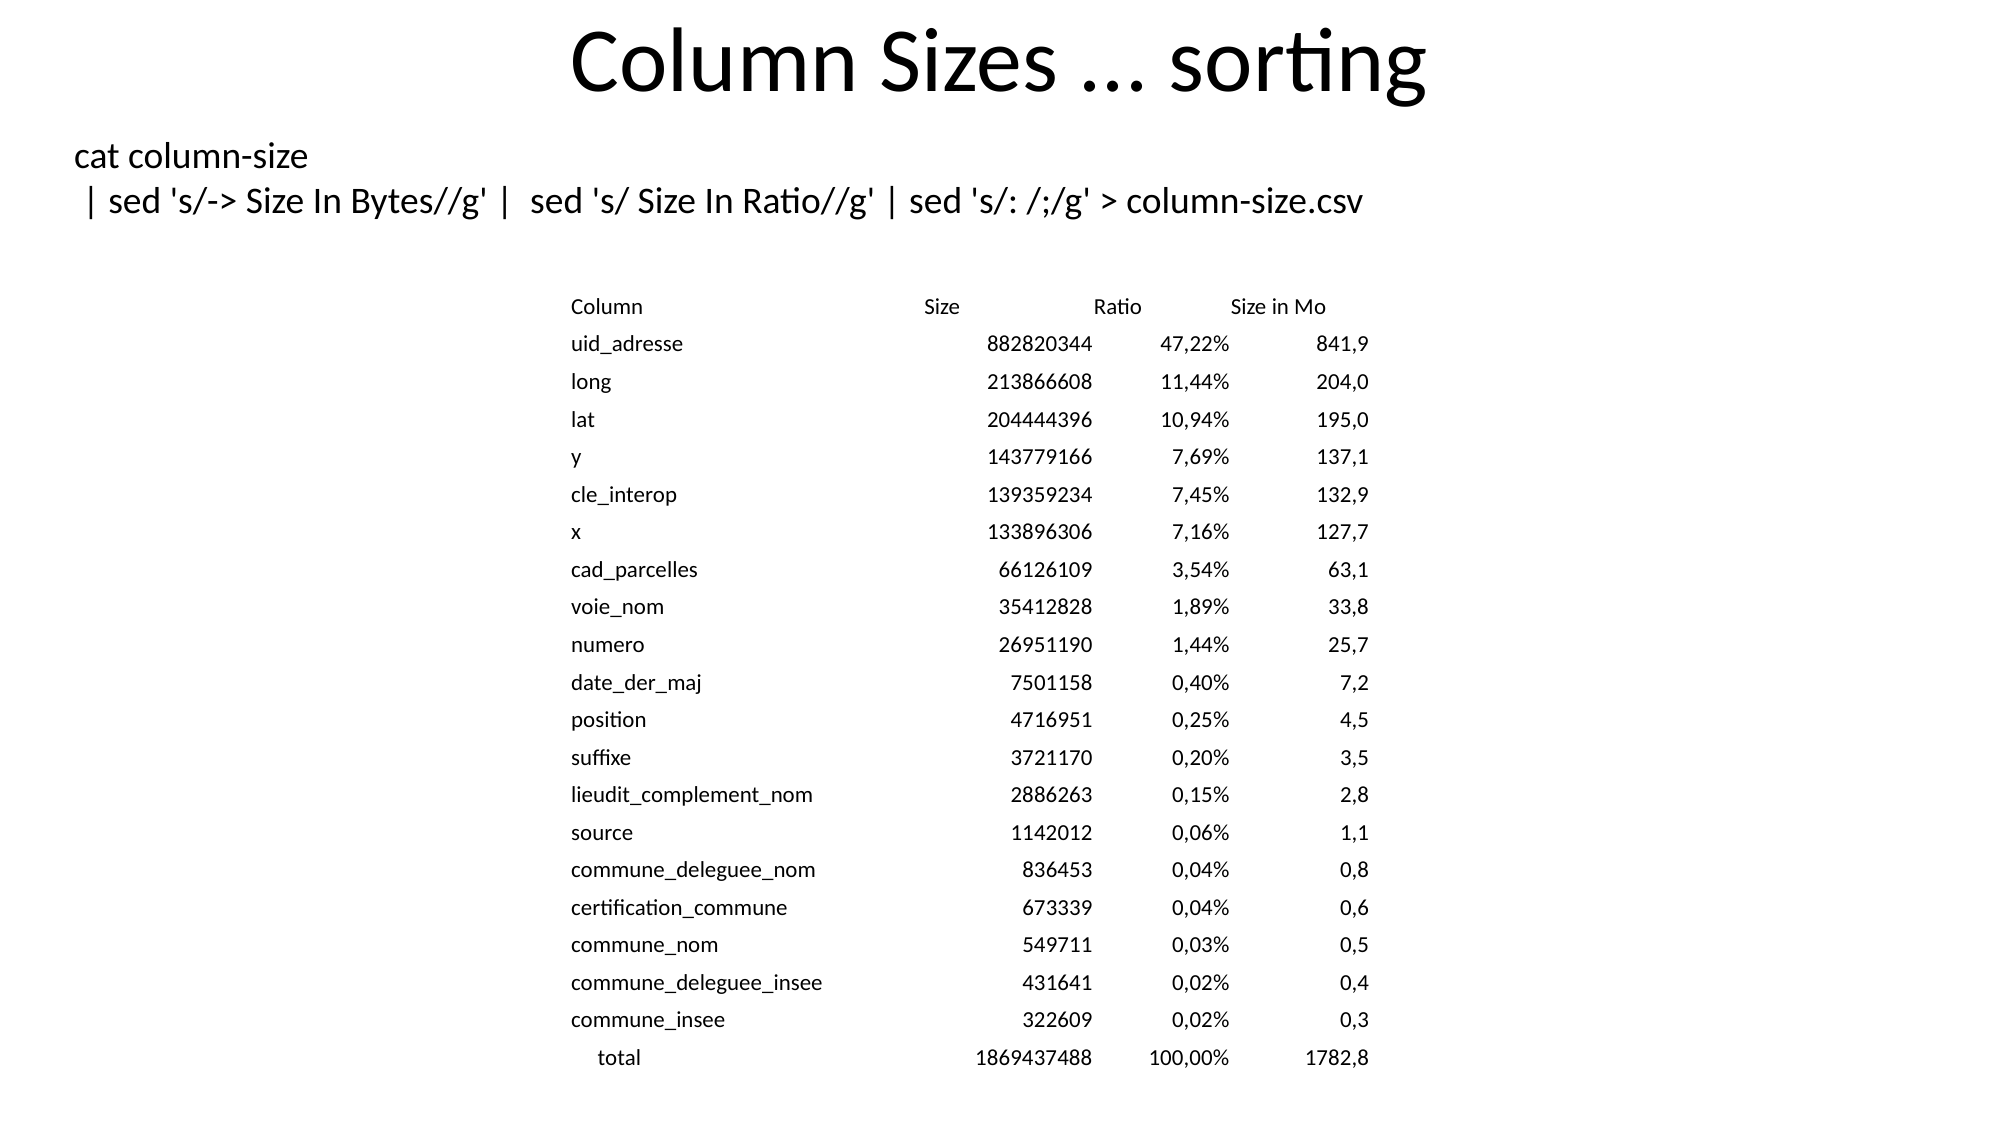

# Column Sizes ... sorting
cat column-size
 | sed 's/-> Size In Bytes//g' |  sed 's/ Size In Ratio//g' | sed 's/: /;/g' > column-size.csv
| Column | Size | Ratio | Size in Mo |
| --- | --- | --- | --- |
| uid\_adresse | 882820344 | 47,22% | 841,9 |
| long | 213866608 | 11,44% | 204,0 |
| lat | 204444396 | 10,94% | 195,0 |
| y | 143779166 | 7,69% | 137,1 |
| cle\_interop | 139359234 | 7,45% | 132,9 |
| x | 133896306 | 7,16% | 127,7 |
| cad\_parcelles | 66126109 | 3,54% | 63,1 |
| voie\_nom | 35412828 | 1,89% | 33,8 |
| numero | 26951190 | 1,44% | 25,7 |
| date\_der\_maj | 7501158 | 0,40% | 7,2 |
| position | 4716951 | 0,25% | 4,5 |
| suffixe | 3721170 | 0,20% | 3,5 |
| lieudit\_complement\_nom | 2886263 | 0,15% | 2,8 |
| source | 1142012 | 0,06% | 1,1 |
| commune\_deleguee\_nom | 836453 | 0,04% | 0,8 |
| certification\_commune | 673339 | 0,04% | 0,6 |
| commune\_nom | 549711 | 0,03% | 0,5 |
| commune\_deleguee\_insee | 431641 | 0,02% | 0,4 |
| commune\_insee | 322609 | 0,02% | 0,3 |
| total | 1869437488 | 100,00% | 1782,8 |